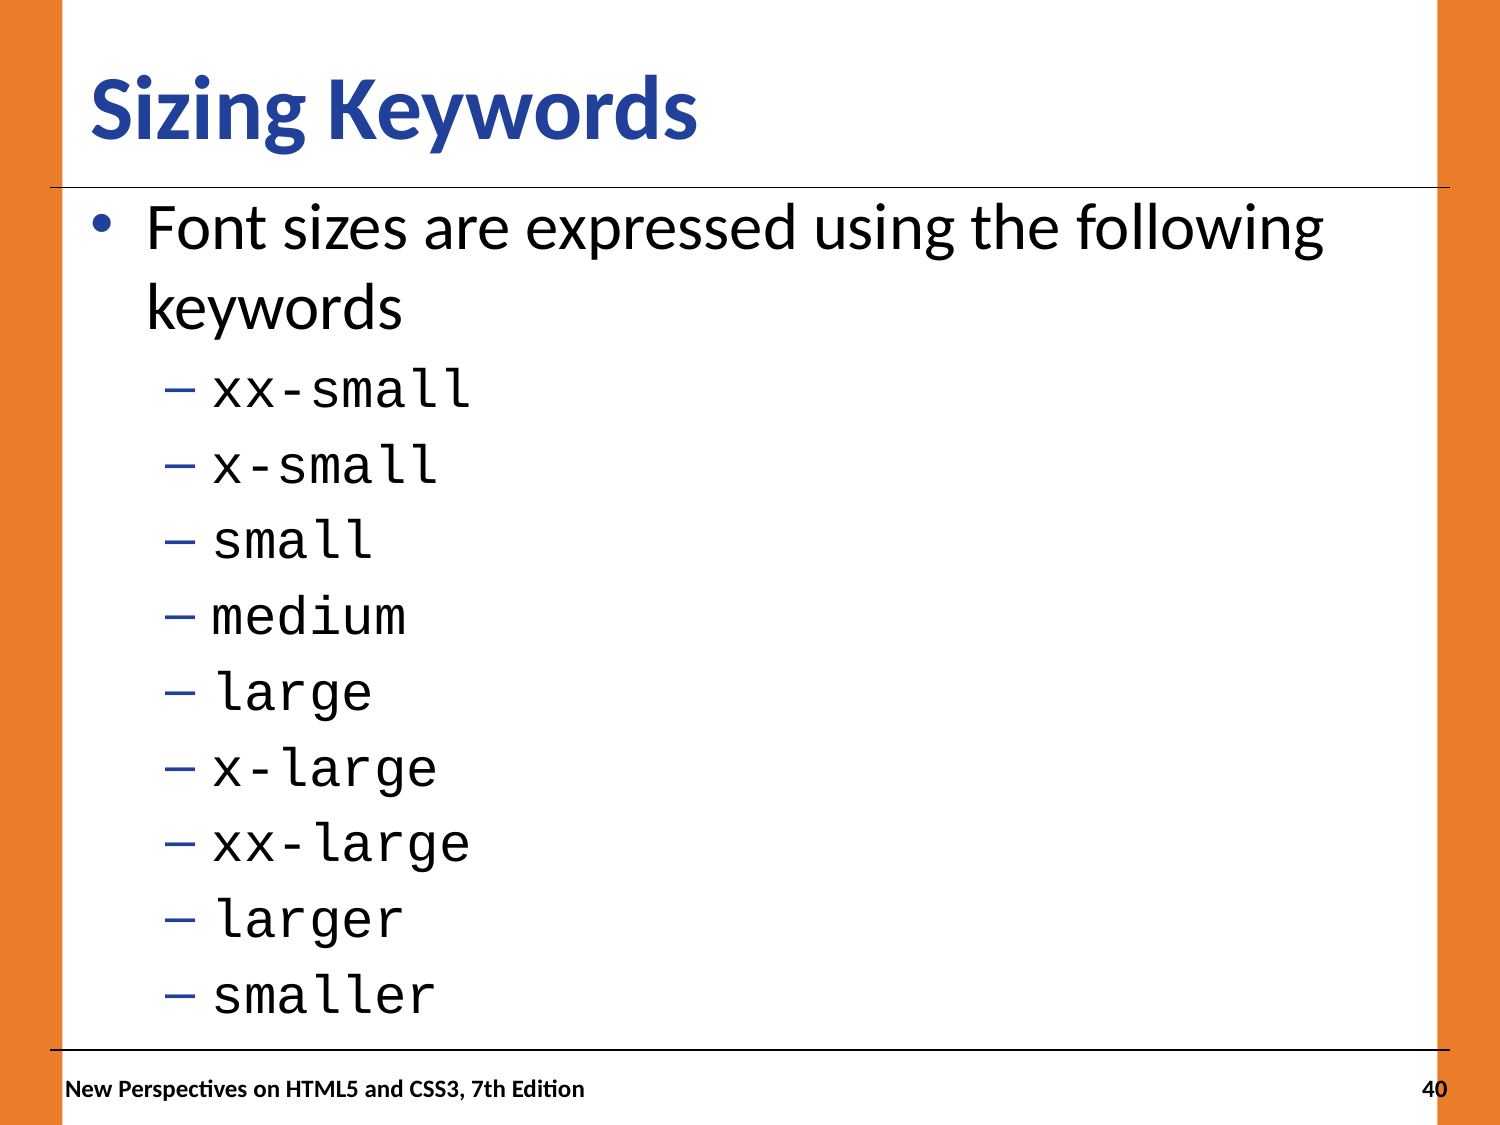

# Sizing Keywords
Font sizes are expressed using the following keywords
xx-small
x-small
small
medium
large
x-large
xx-large
larger
smaller
New Perspectives on HTML5 and CSS3, 7th Edition
40